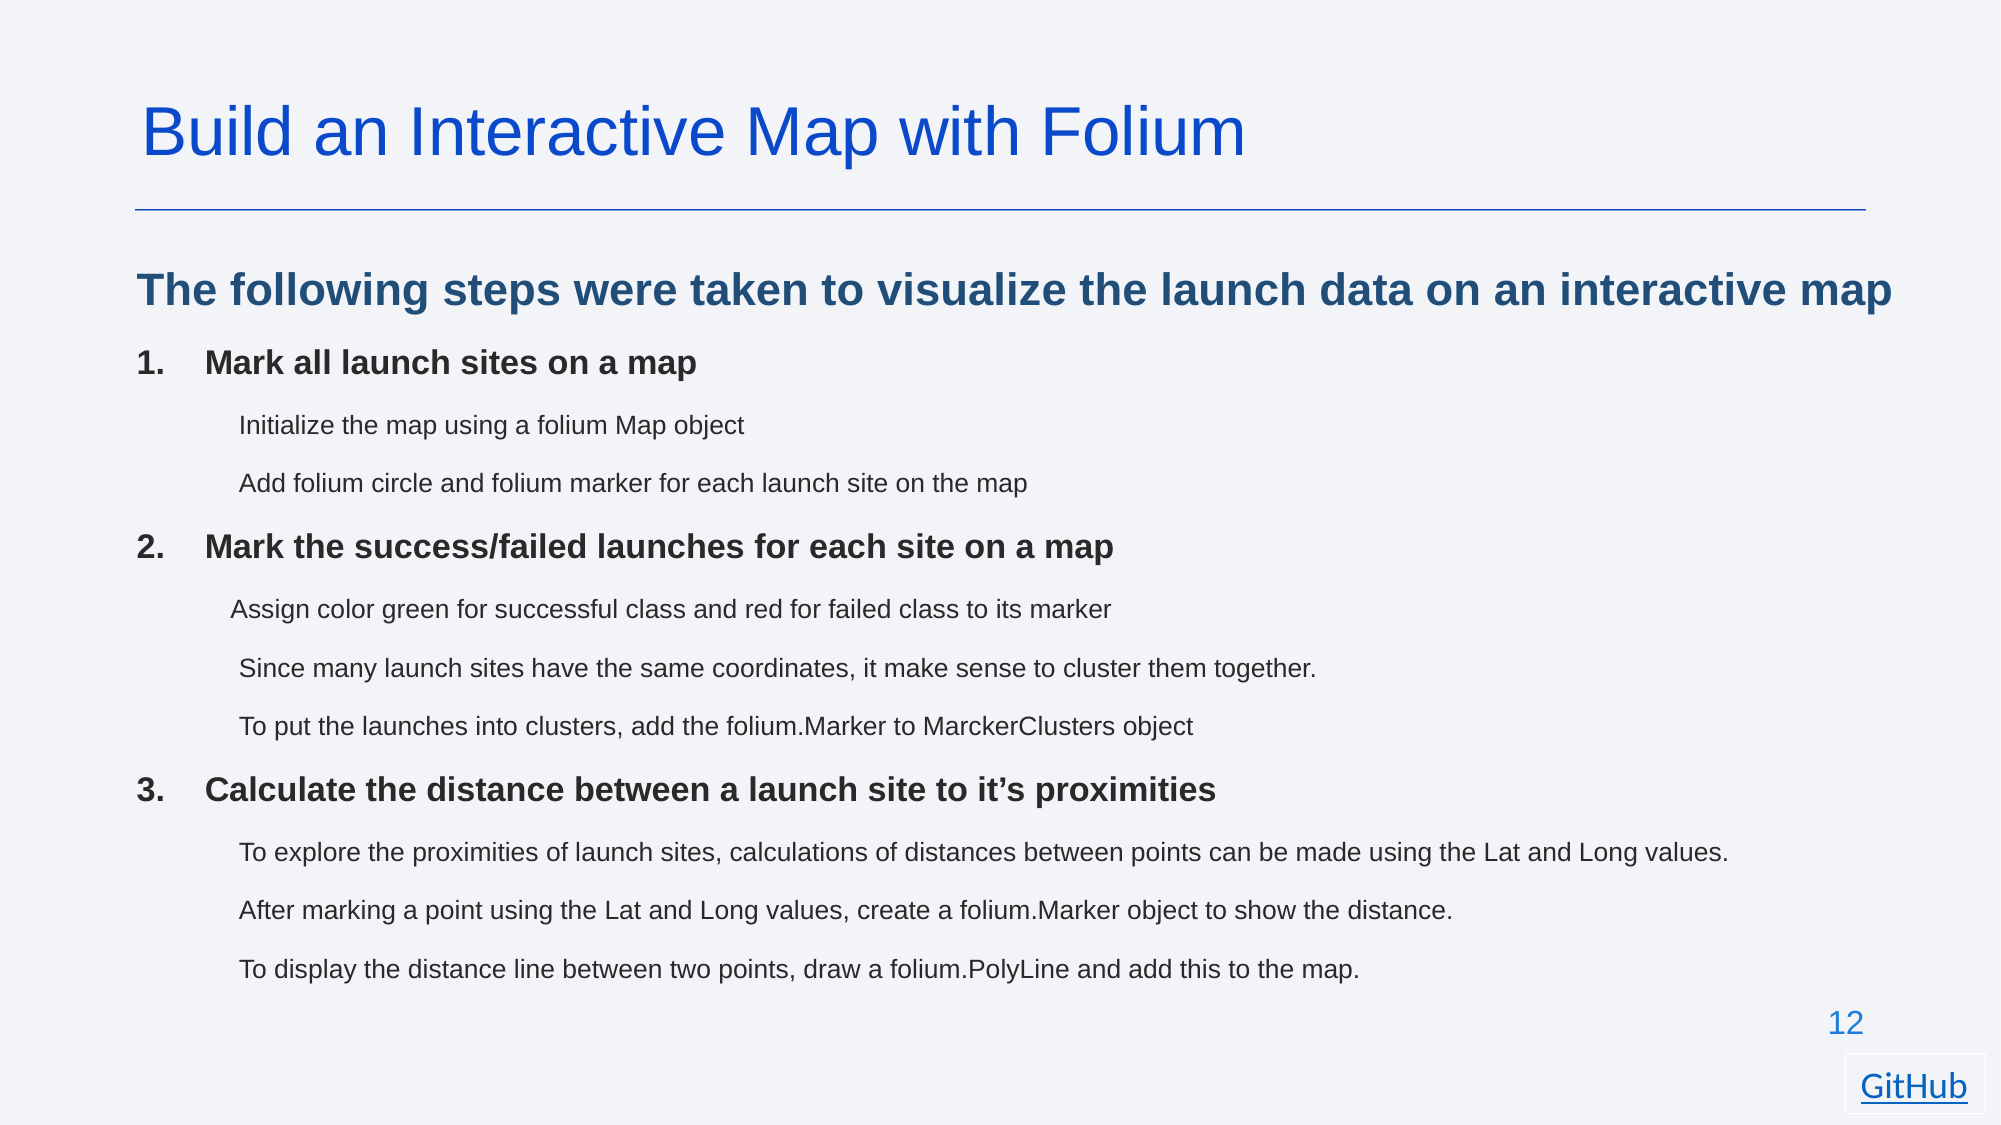

Build an Interactive Map with Folium
The following steps were taken to visualize the launch data on an interactive map
Mark all launch sites on a map
Initialize the map using a folium Map object
Add folium circle and folium marker for each launch site on the map
Mark the success/failed launches for each site on a map
Assign color green for successful class and red for failed class to its marker
Since many launch sites have the same coordinates, it make sense to cluster them together.
To put the launches into clusters, add the folium.Marker to MarckerClusters object
Calculate the distance between a launch site to it’s proximities
To explore the proximities of launch sites, calculations of distances between points can be made using the Lat and Long values.
After marking a point using the Lat and Long values, create a folium.Marker object to show the distance.
To display the distance line between two points, draw a folium.PolyLine and add this to the map.
12
GitHub